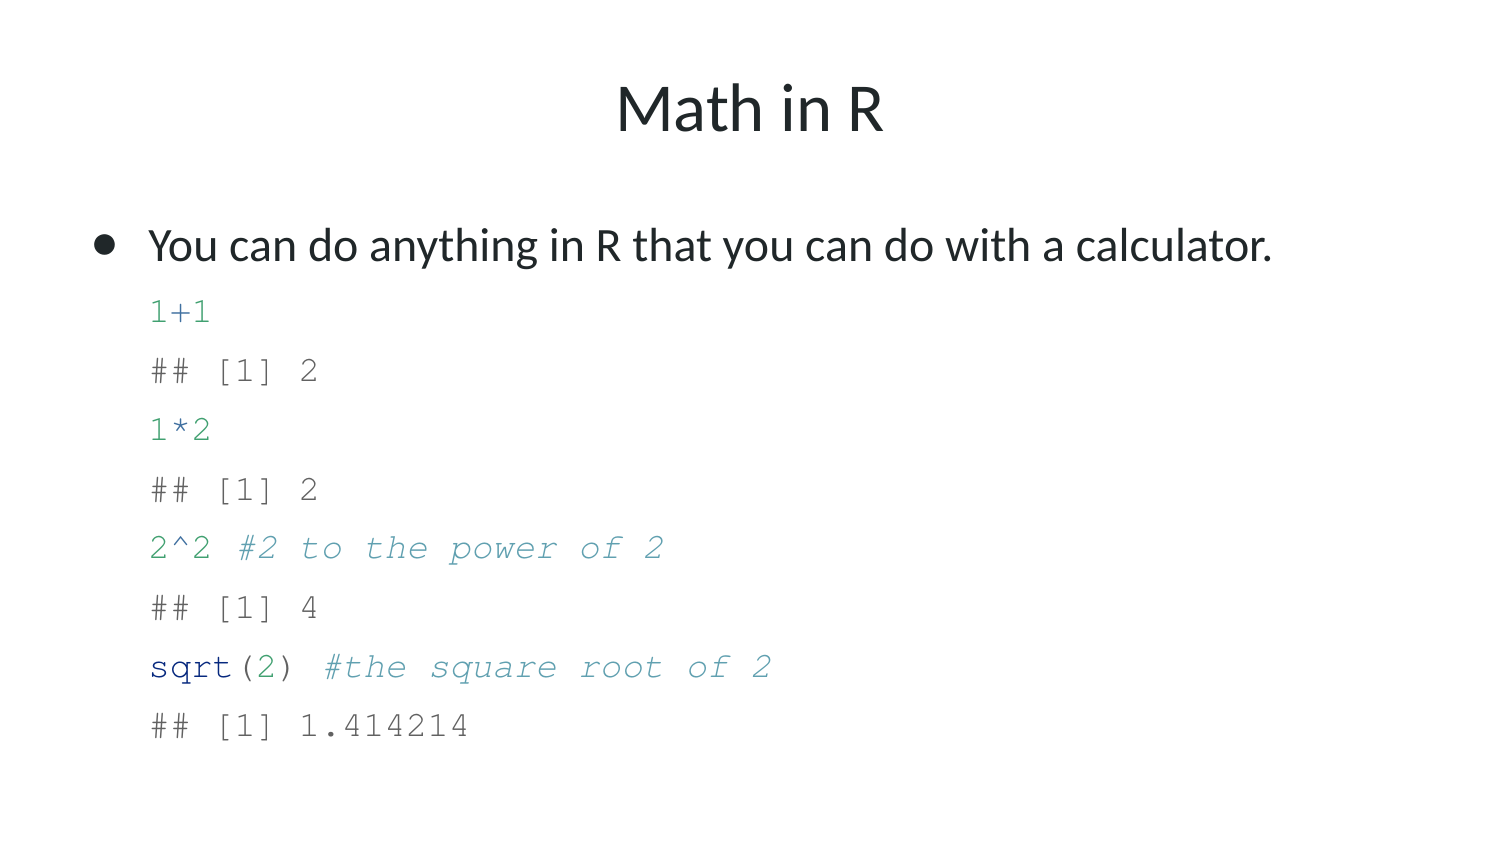

# Math in R
You can do anything in R that you can do with a calculator.
1+1
## [1] 2
1*2
## [1] 2
2^2 #2 to the power of 2
## [1] 4
sqrt(2) #the square root of 2
## [1] 1.414214